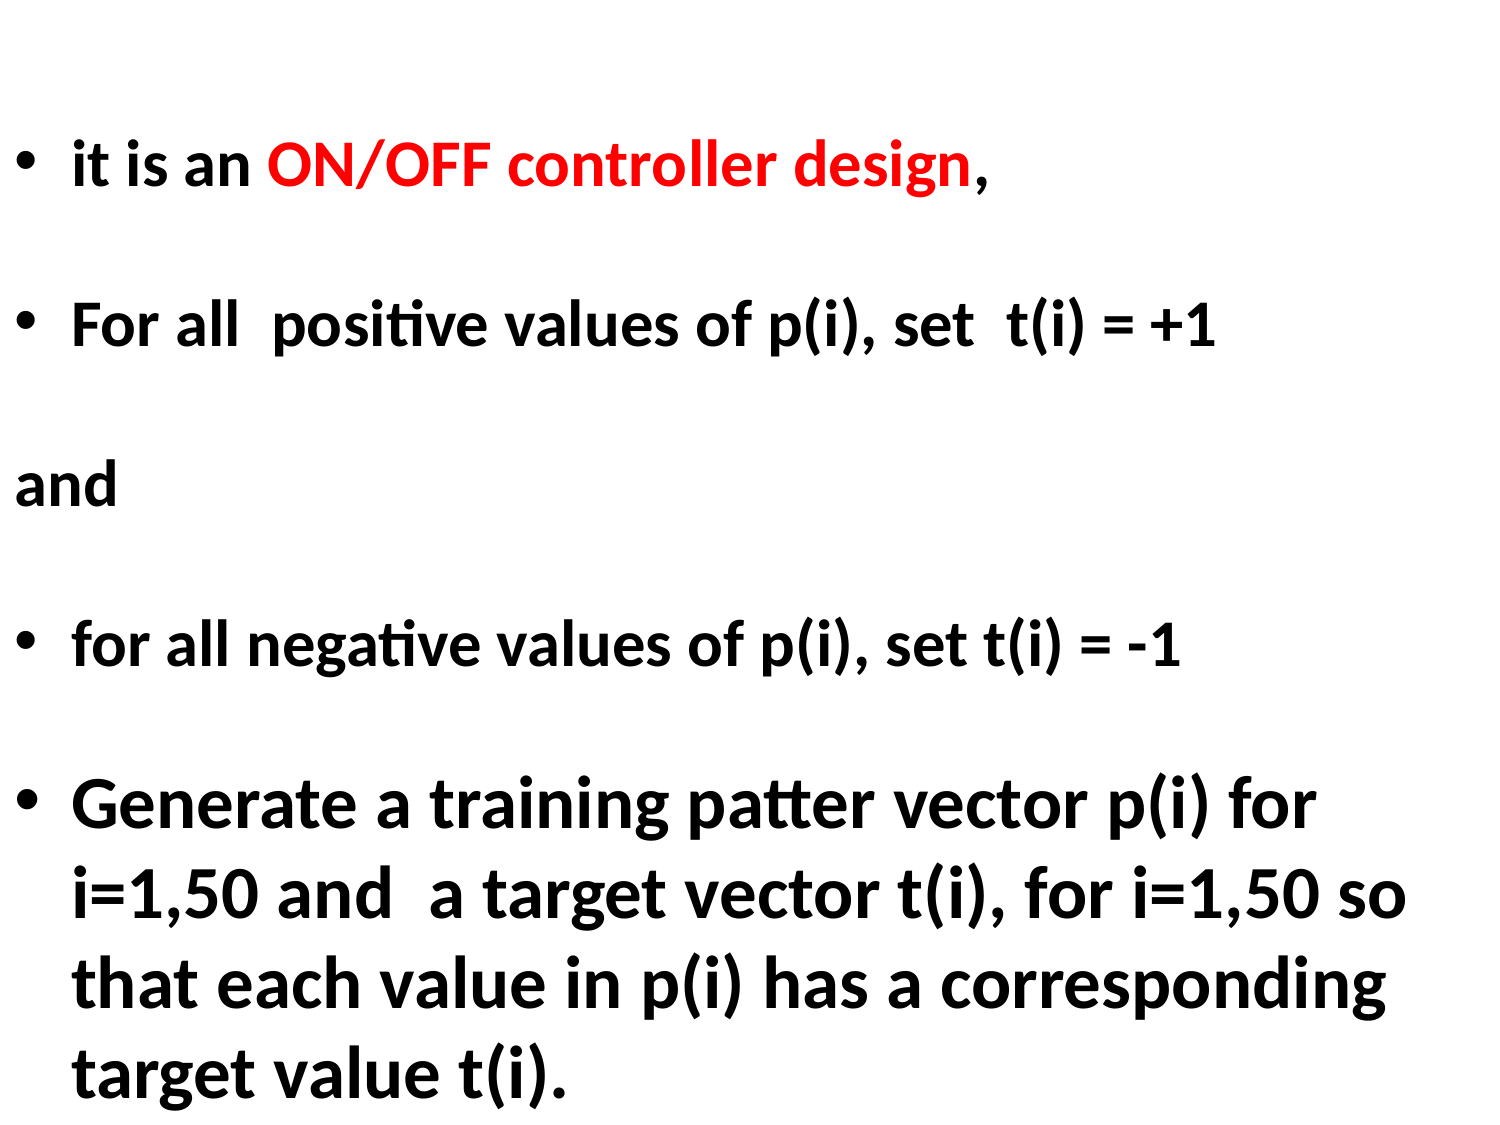

it is an ON/OFF controller design,

For all  positive values of p(i), set  t(i) = +1

and

for all negative values of p(i), set t(i) = -1
Generate a training patter vector p(i) for i=1,50 and  a target vector t(i), for i=1,50 so that each value in p(i) has a corresponding target value t(i).